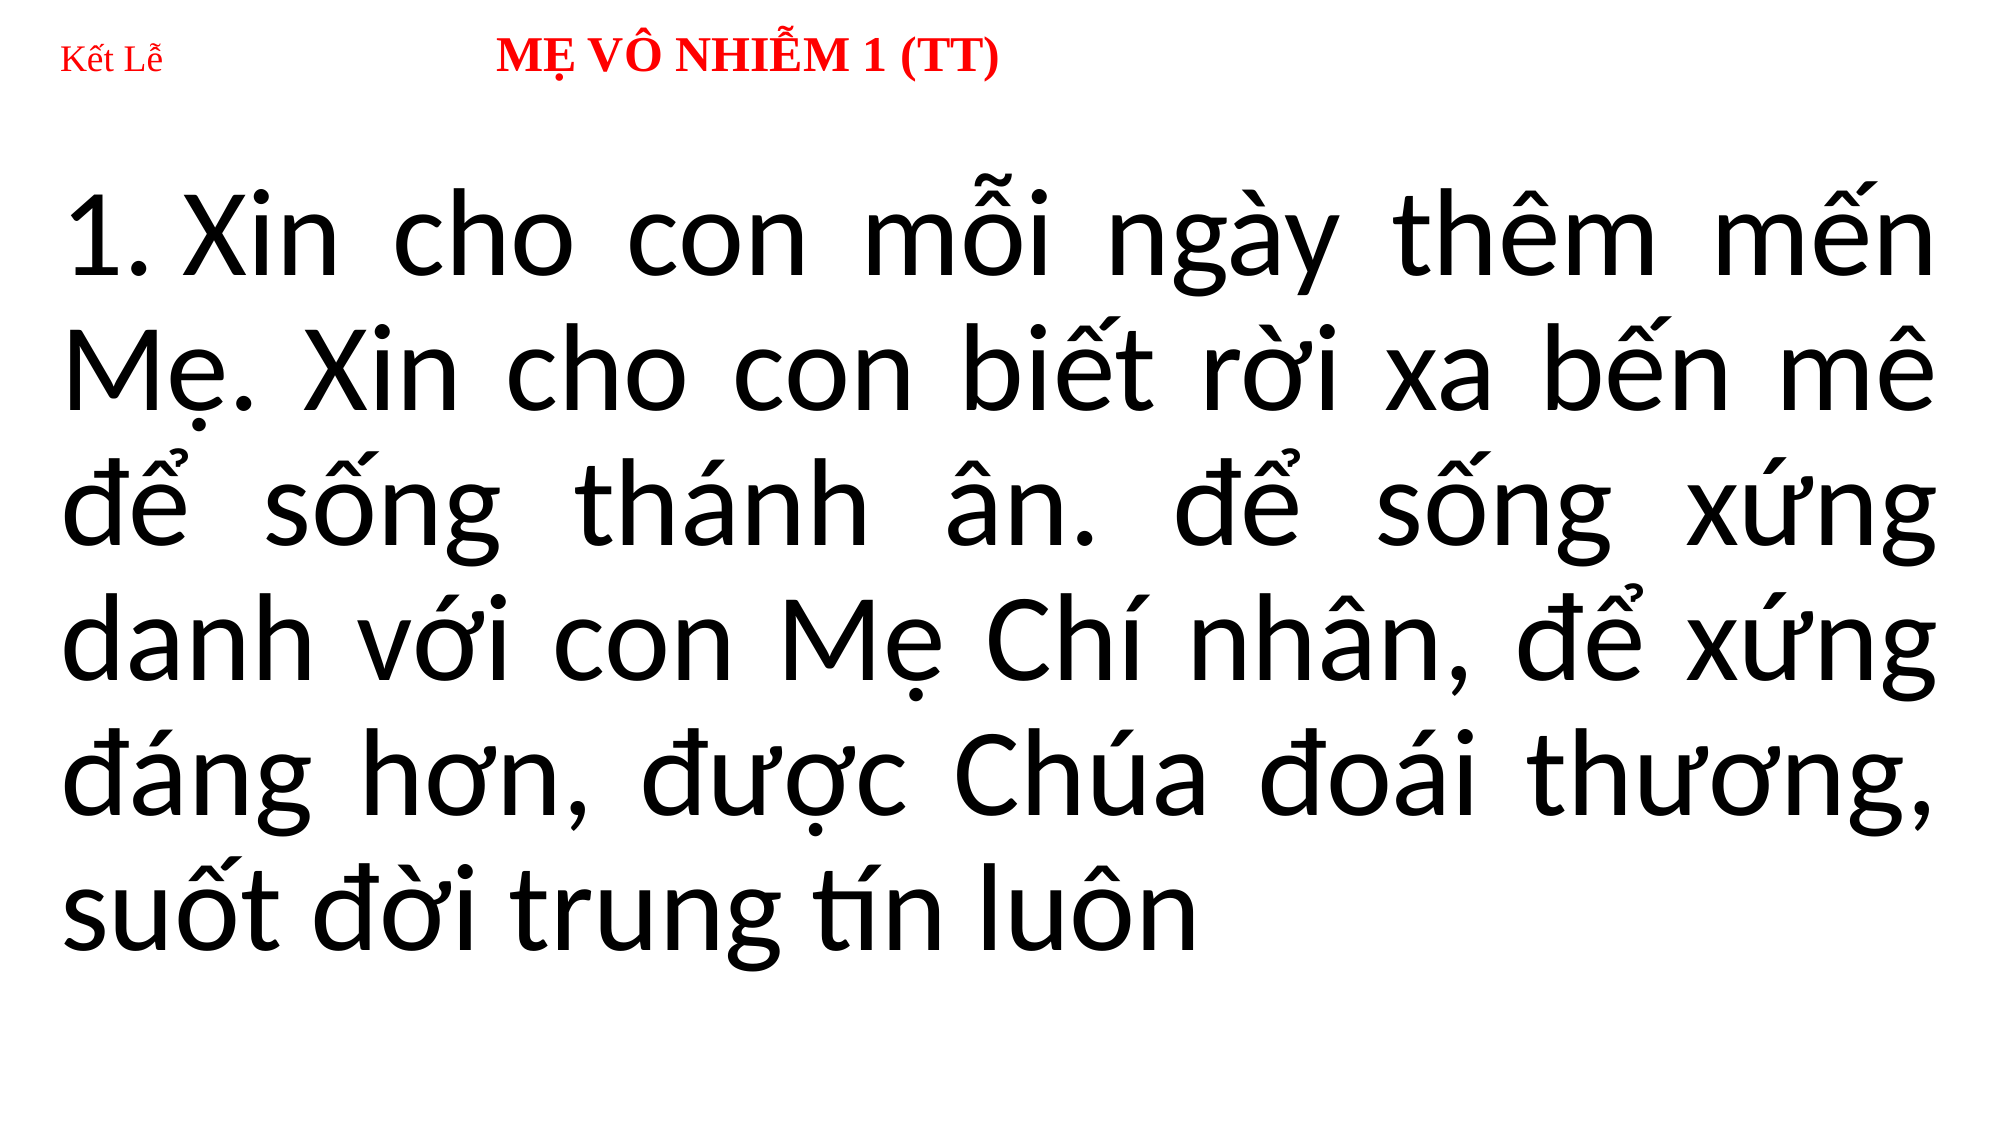

# Kết Lễ                                   MẸ VÔ NHIỄM 1 (TT)
1. Xin cho con mỗi ngày thêm mến Mẹ. Xin cho con biết rời xa bến mê để sống thánh ân. để sống xứng danh với con Mẹ Chí nhân, để xứng đáng hơn, được Chúa đoái thương, suốt đời trung tín luôn